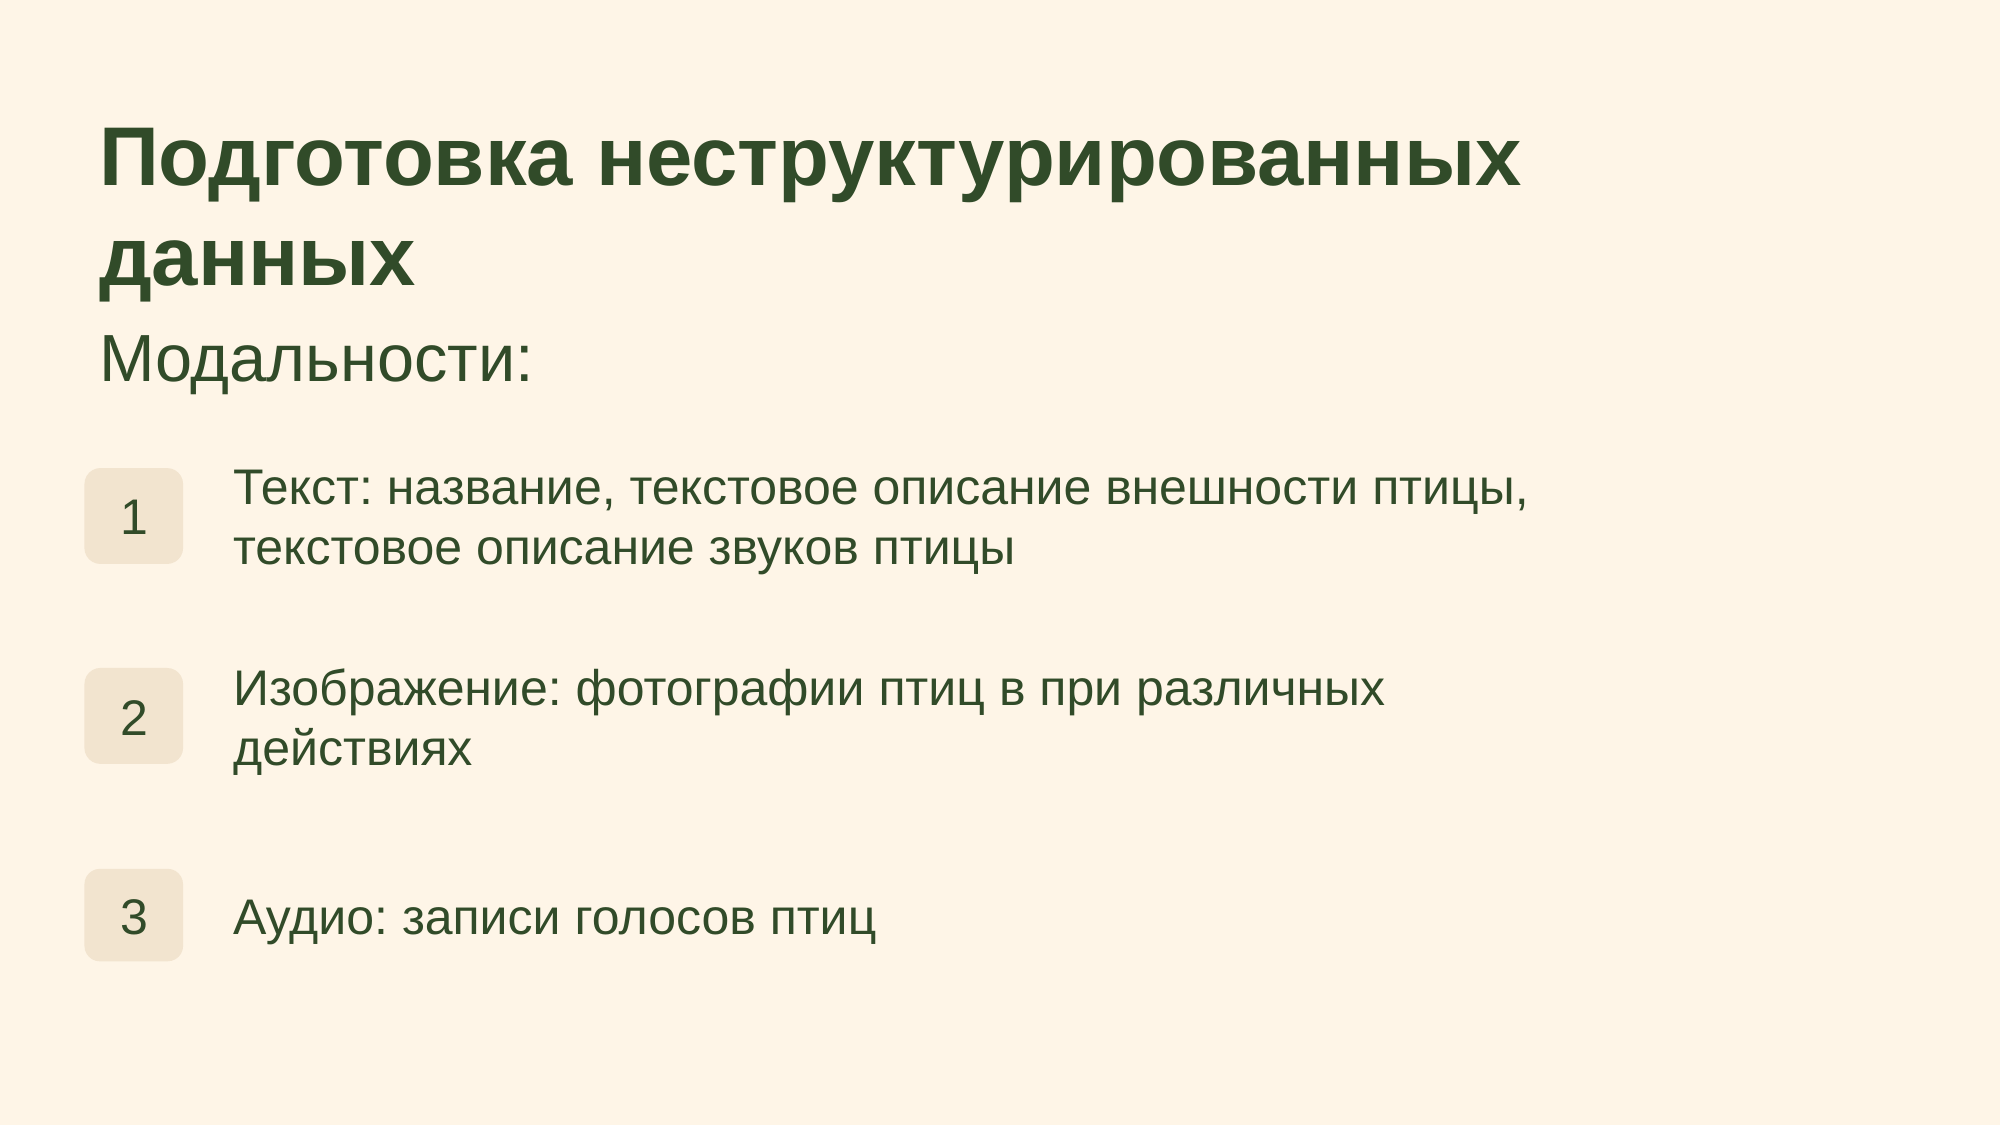

Подготовка неструктурированных данных
Модальности:
Текст: название, текстовое описание внешности птицы, текстовое описание звуков птицы

1
Изображение: фотографии птиц в при различных действиях

2

3
Аудио: записи голосов птиц